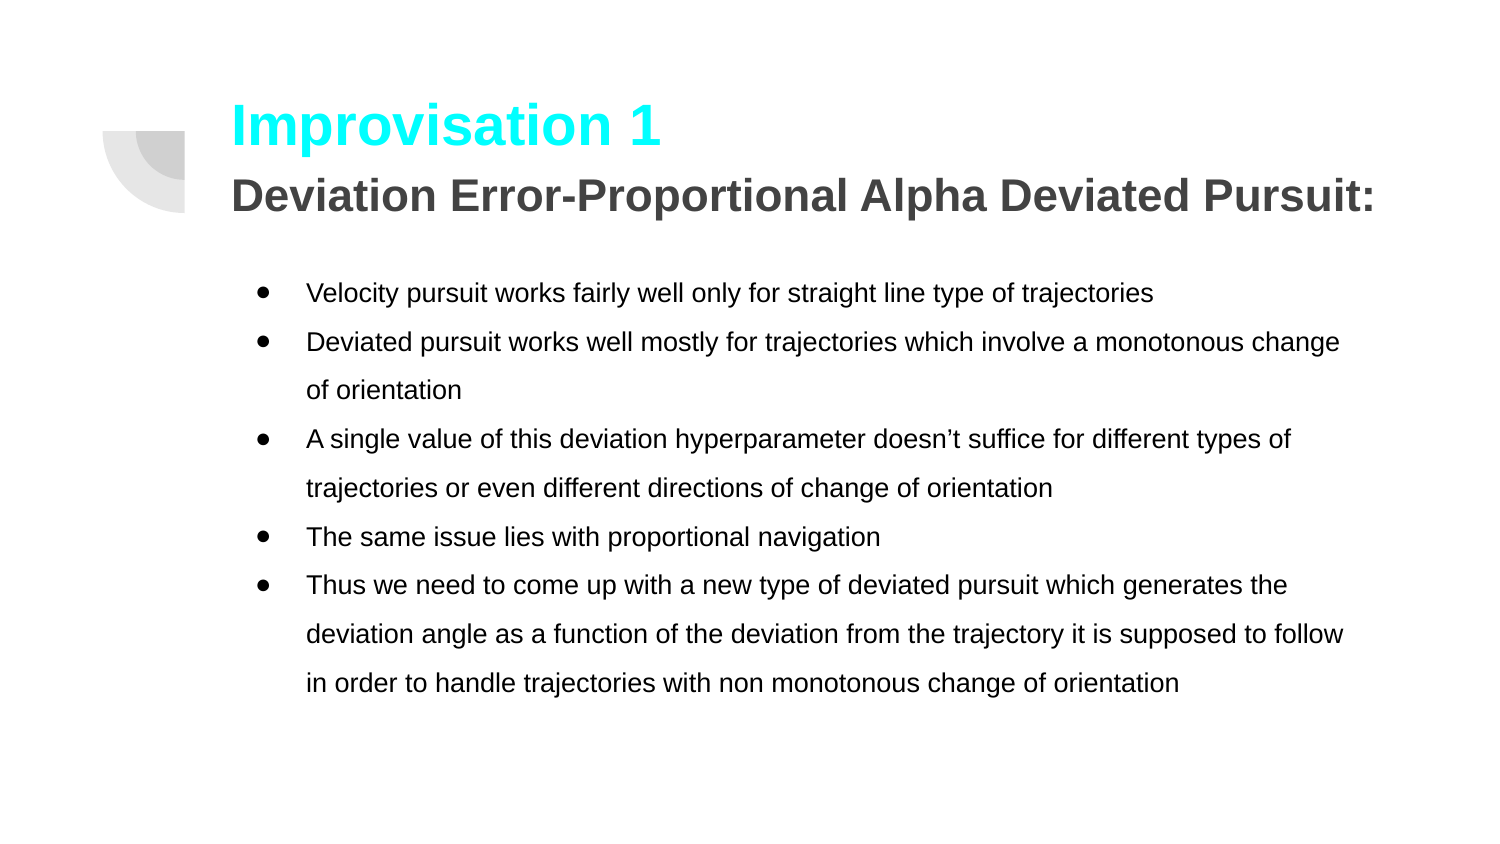

# Improvisation 1
Deviation Error-Proportional Alpha Deviated Pursuit:
Velocity pursuit works fairly well only for straight line type of trajectories
Deviated pursuit works well mostly for trajectories which involve a monotonous change of orientation
A single value of this deviation hyperparameter doesn’t suffice for different types of trajectories or even different directions of change of orientation
The same issue lies with proportional navigation
Thus we need to come up with a new type of deviated pursuit which generates the deviation angle as a function of the deviation from the trajectory it is supposed to follow in order to handle trajectories with non monotonous change of orientation